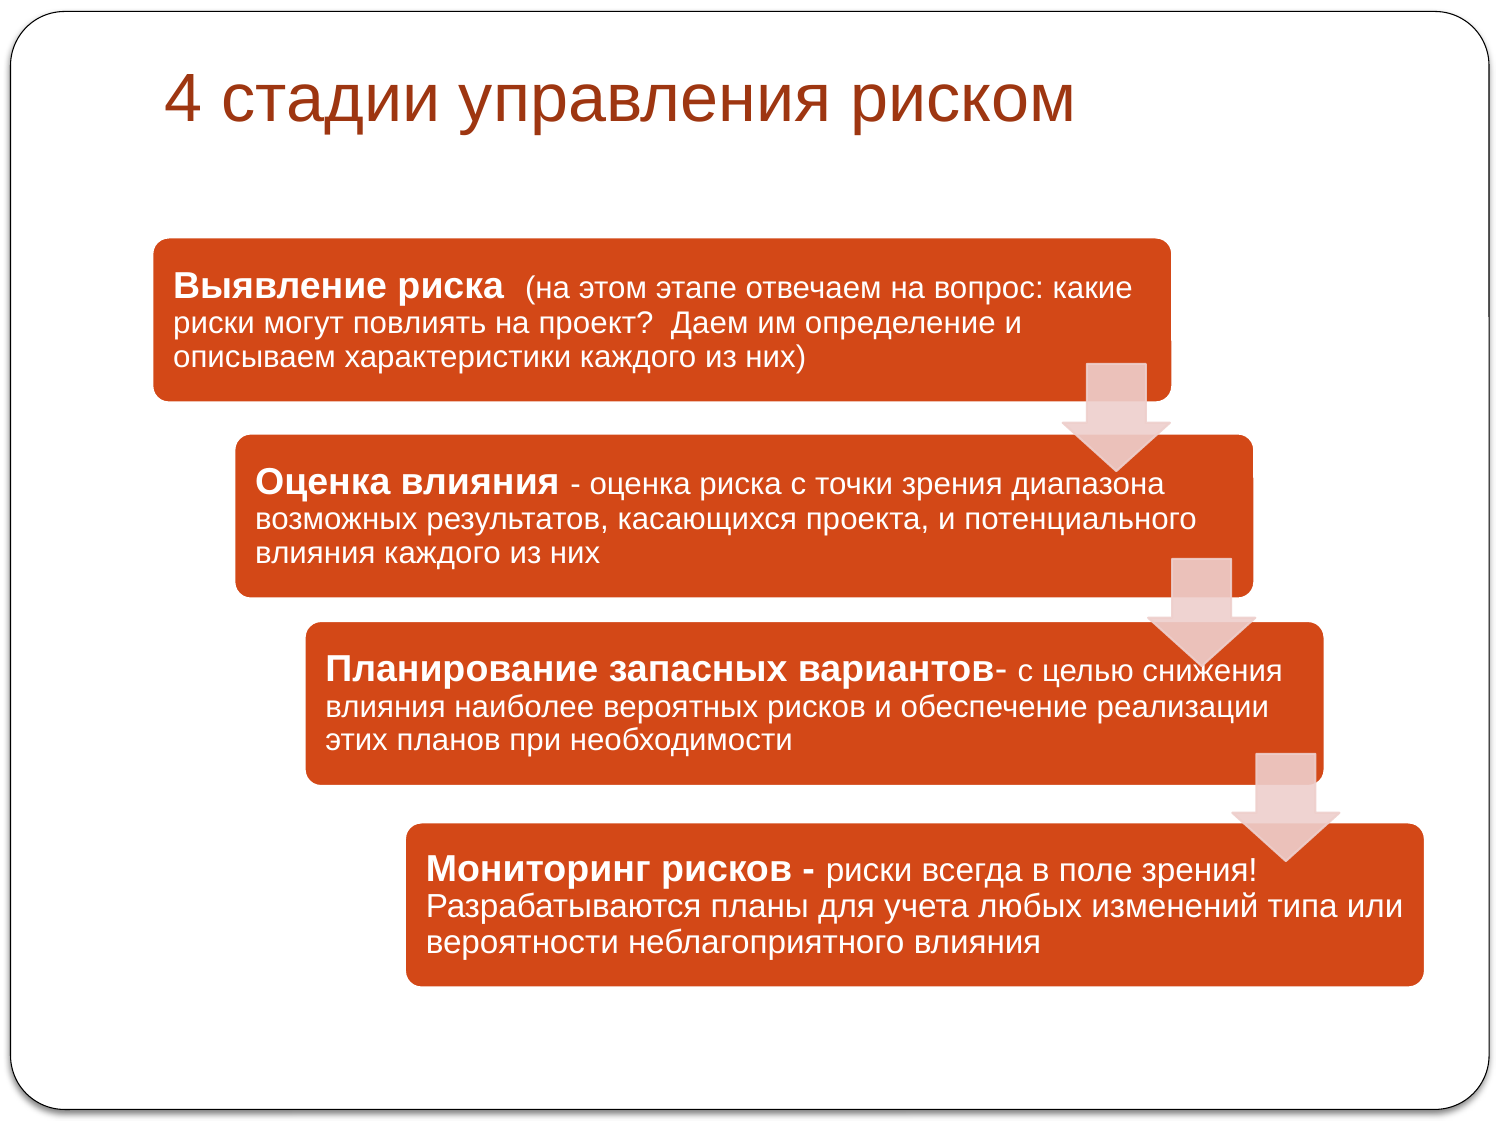

# 4 стадии управления риском
Выявление риска  (на этом этапе отвечаем на вопрос: какие риски могут повлиять на проект?  Даем им определение и описываем характеристики каждого из них)
Оценка влияния - оценка риска с точки зрения диапазона возможных результатов, касающихся проекта, и потенциального влияния каждого из них
Планирование запасных вариантов- с целью снижения влияния наиболее вероятных рисков и обеспечение реализации этих планов при необходимости
Мониторинг рисков - риски всегда в поле зрения!  Разрабатываются планы для учета любых изменений типа или вероятности неблагоприятного влияния